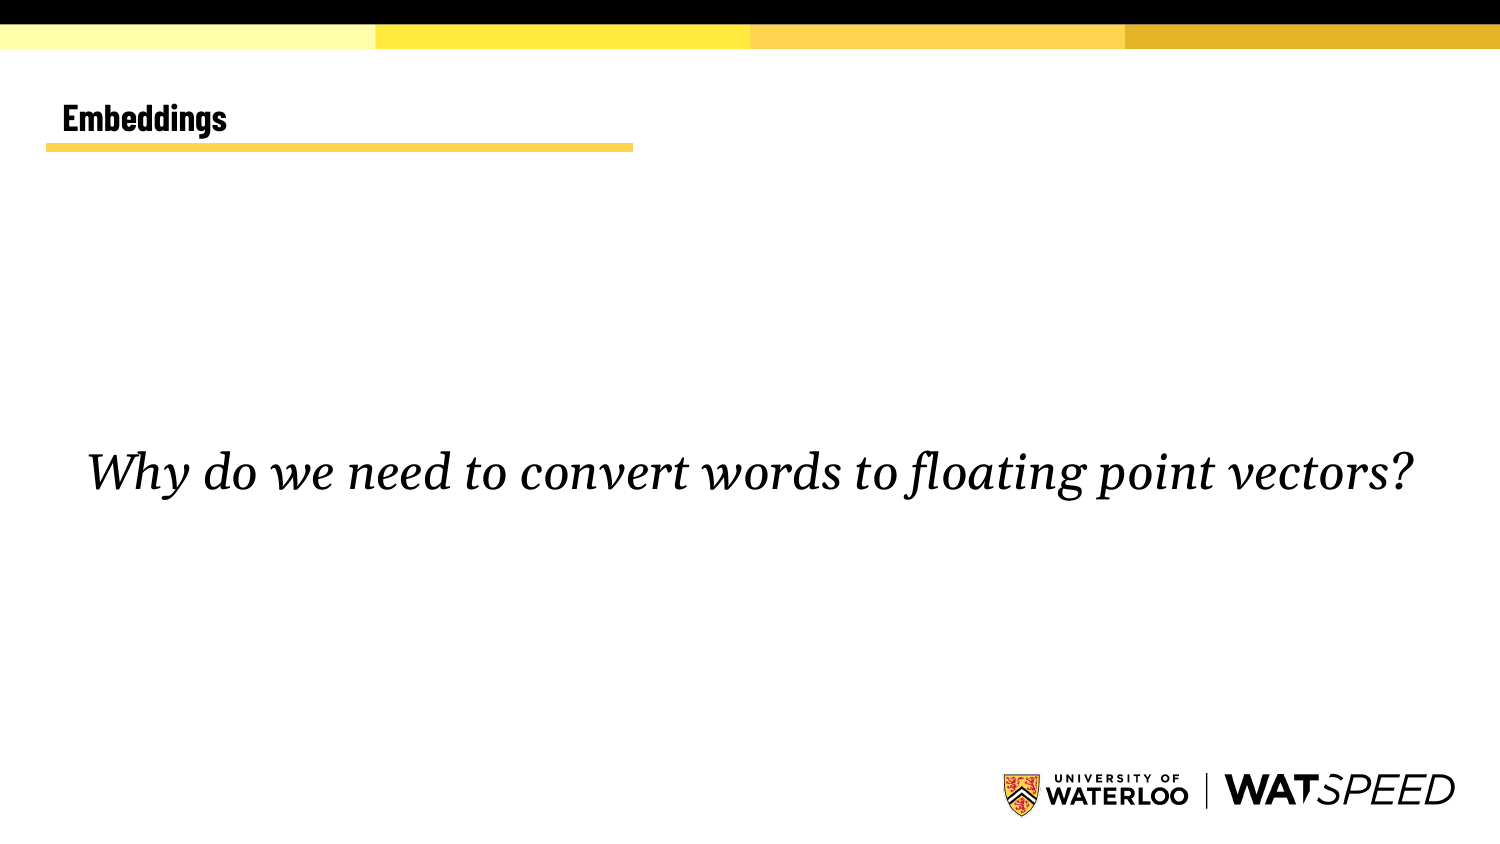

# Embeddings
Why do we need to convert words to floating point vectors?